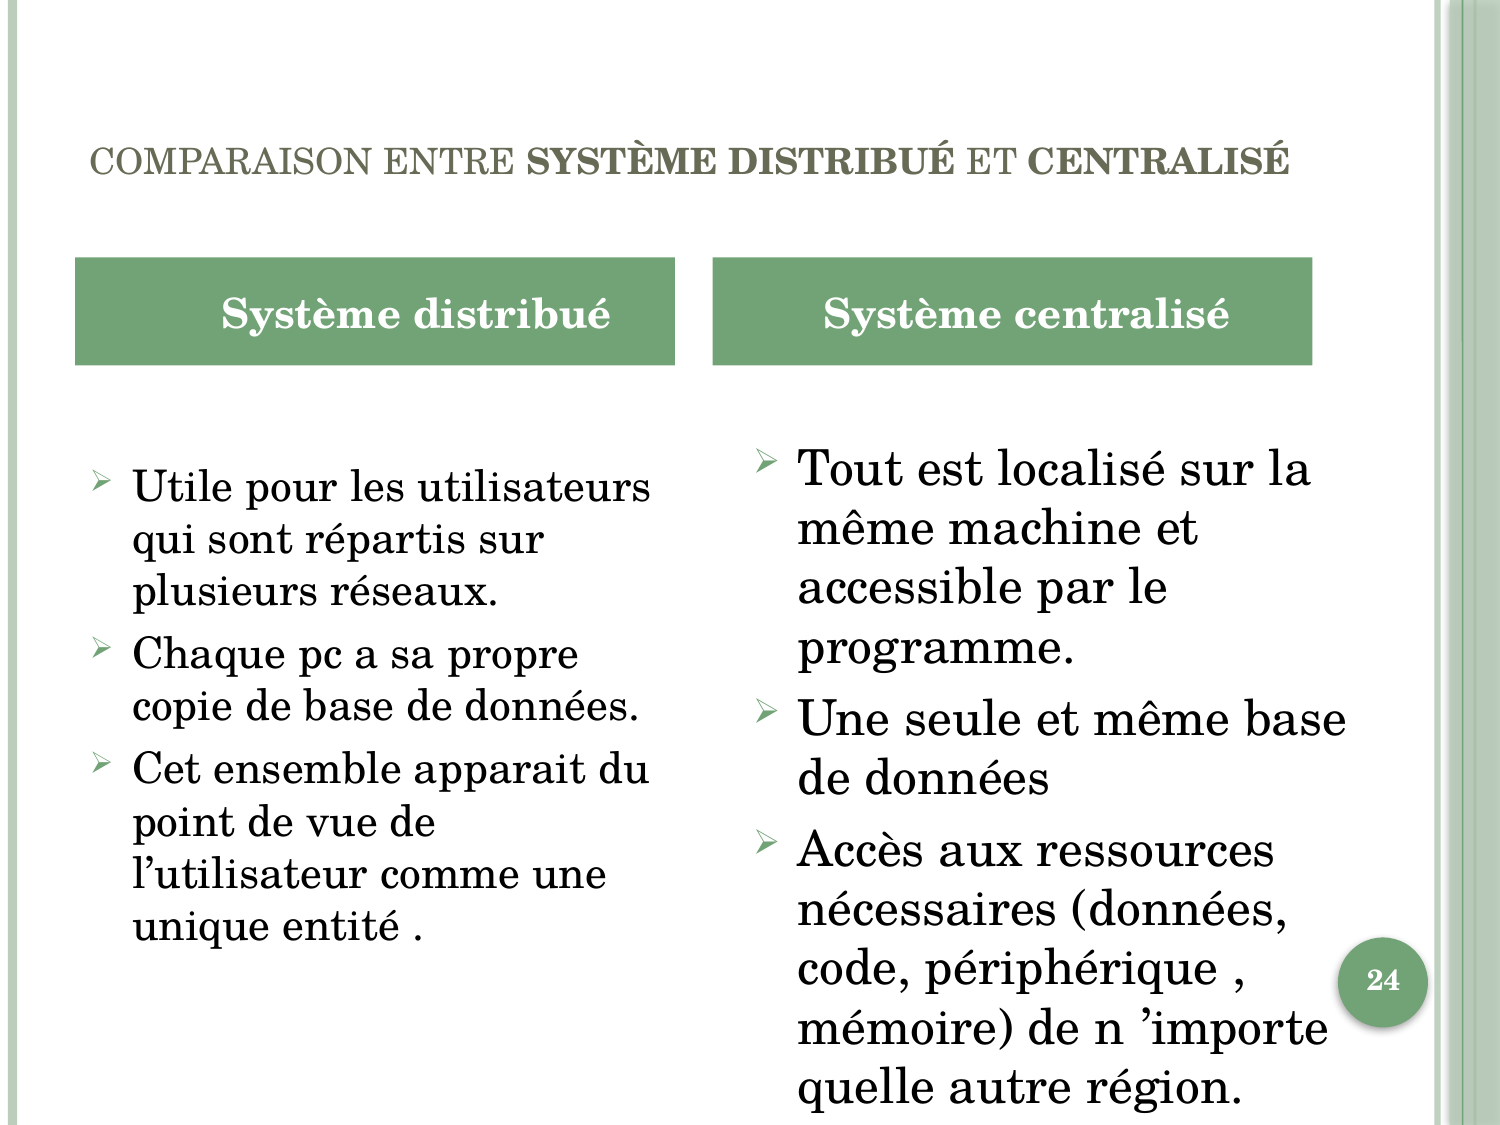

# Comparaison entre Système distribué et centralisé
           Système distribué
        Système centralisé

Tout est localisé sur la même machine et accessible par le programme.
Une seule et même base de données
Accès aux ressources nécessaires (données, code, périphérique , mémoire) de n ’importe quelle autre région.

Utile pour les utilisateurs qui sont répartis sur plusieurs réseaux.
Chaque pc a sa propre copie de base de données.
Cet ensemble apparait du point de vue de l’utilisateur comme une unique entité .
24